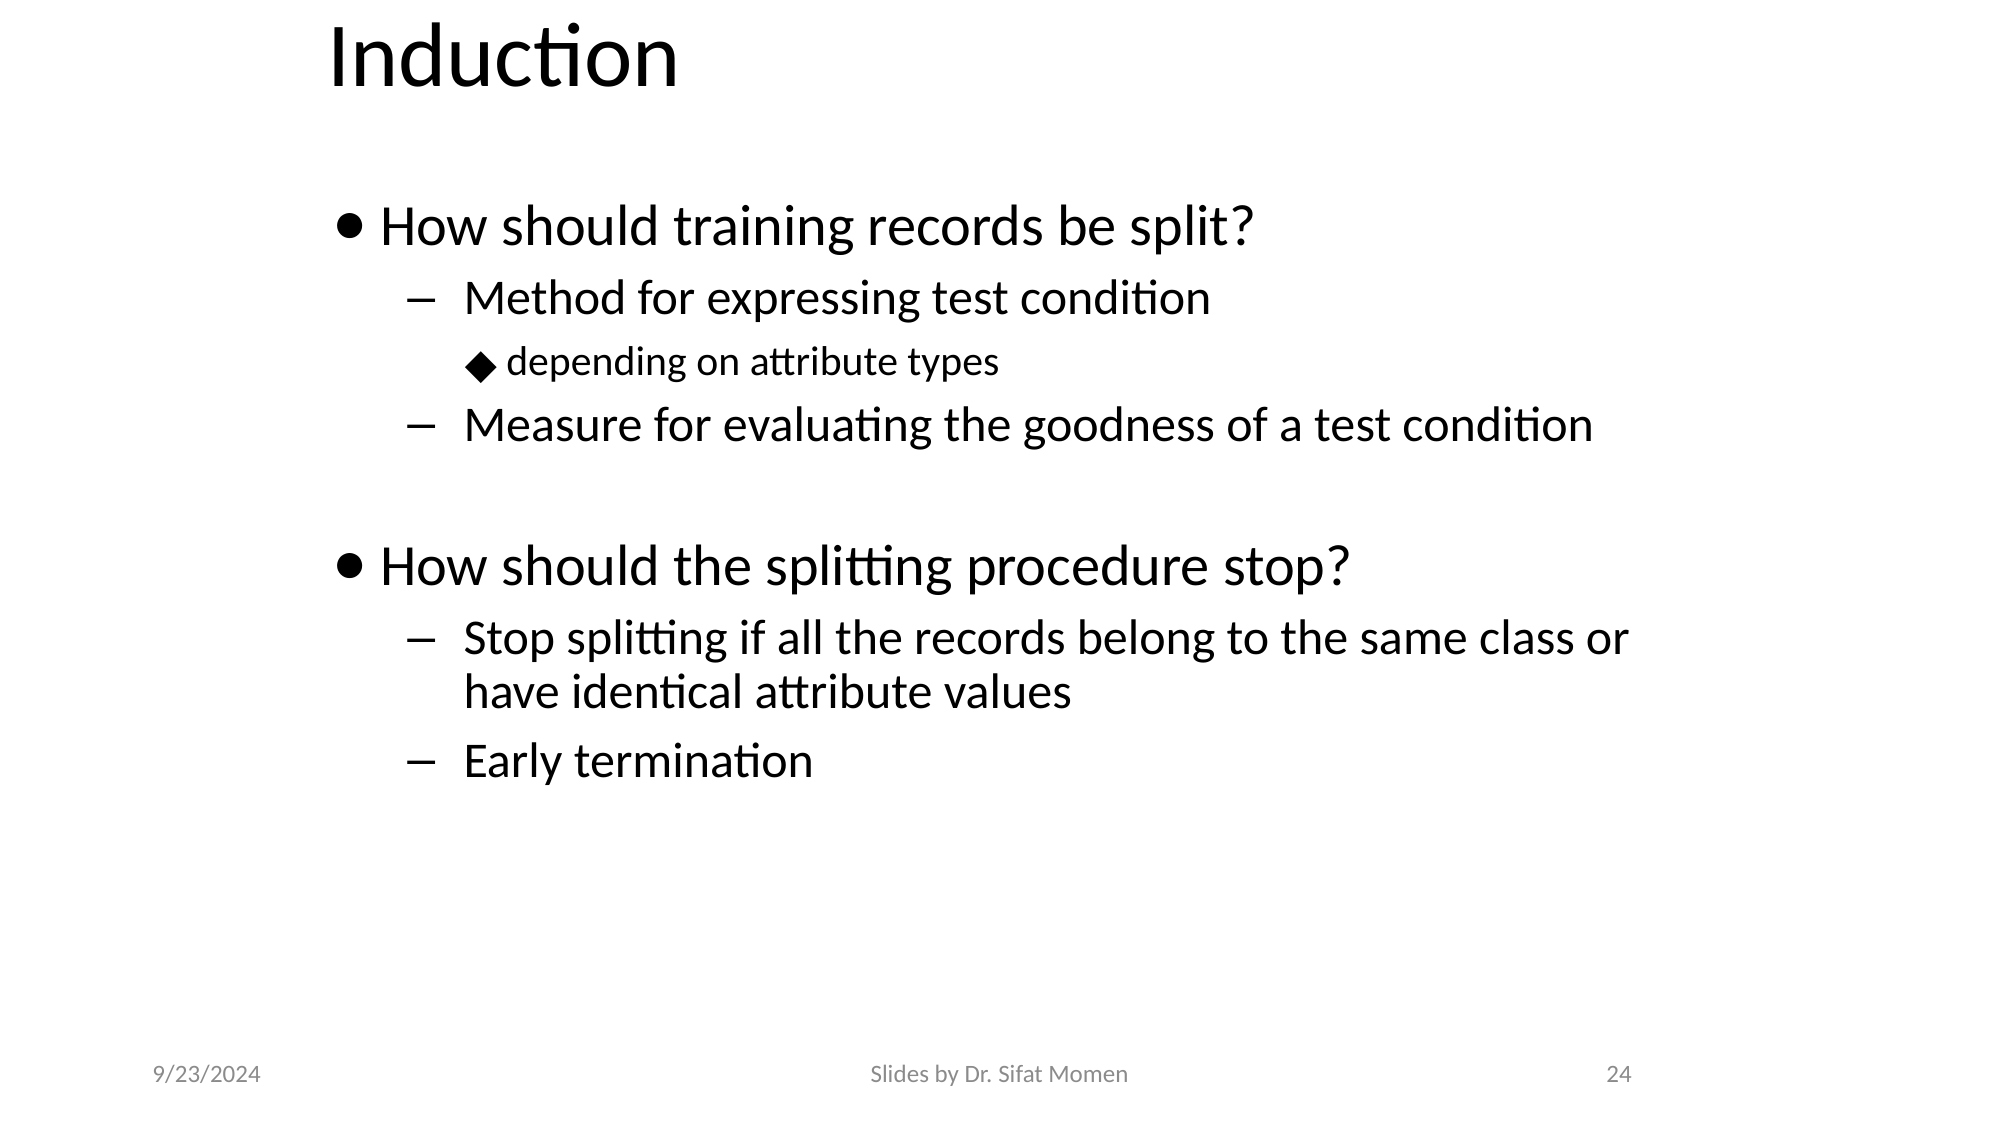

# Design Issues of Decision Tree Induction
How should training records be split?
Method for expressing test condition
 depending on attribute types
Measure for evaluating the goodness of a test condition

How should the splitting procedure stop?
Stop splitting if all the records belong to the same class or have identical attribute values
Early termination
9/23/2024
Slides by Dr. Sifat Momen
24